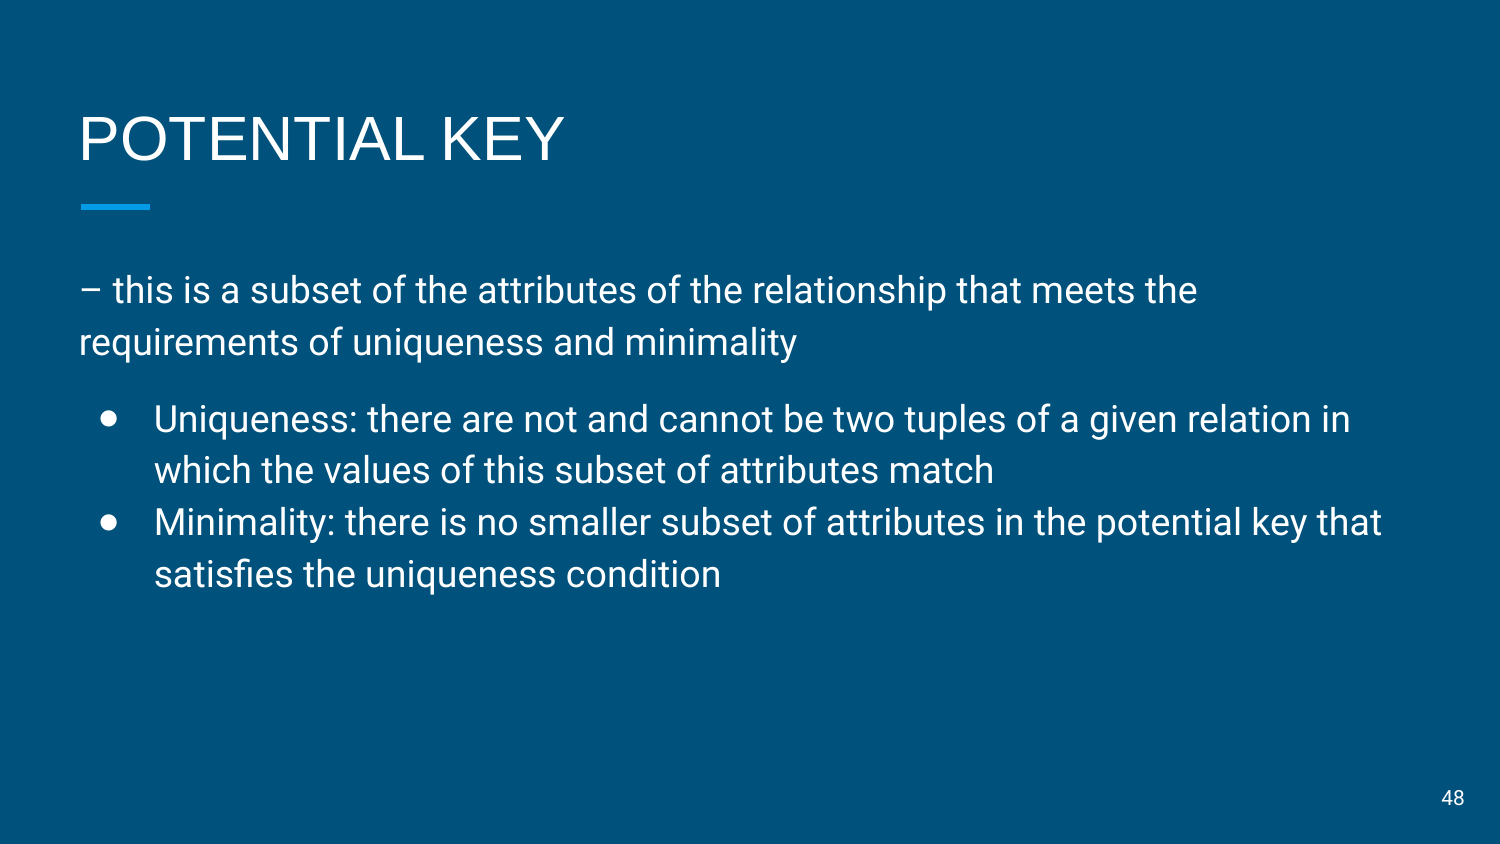

# POTENTIAL KEY
– this is a subset of the attributes of the relationship that meets the requirements of uniqueness and minimality
Uniqueness: there are not and cannot be two tuples of a given relation in which the values of this subset of attributes match
Minimality: there is no smaller subset of attributes in the potential key that satisfies the uniqueness condition

48